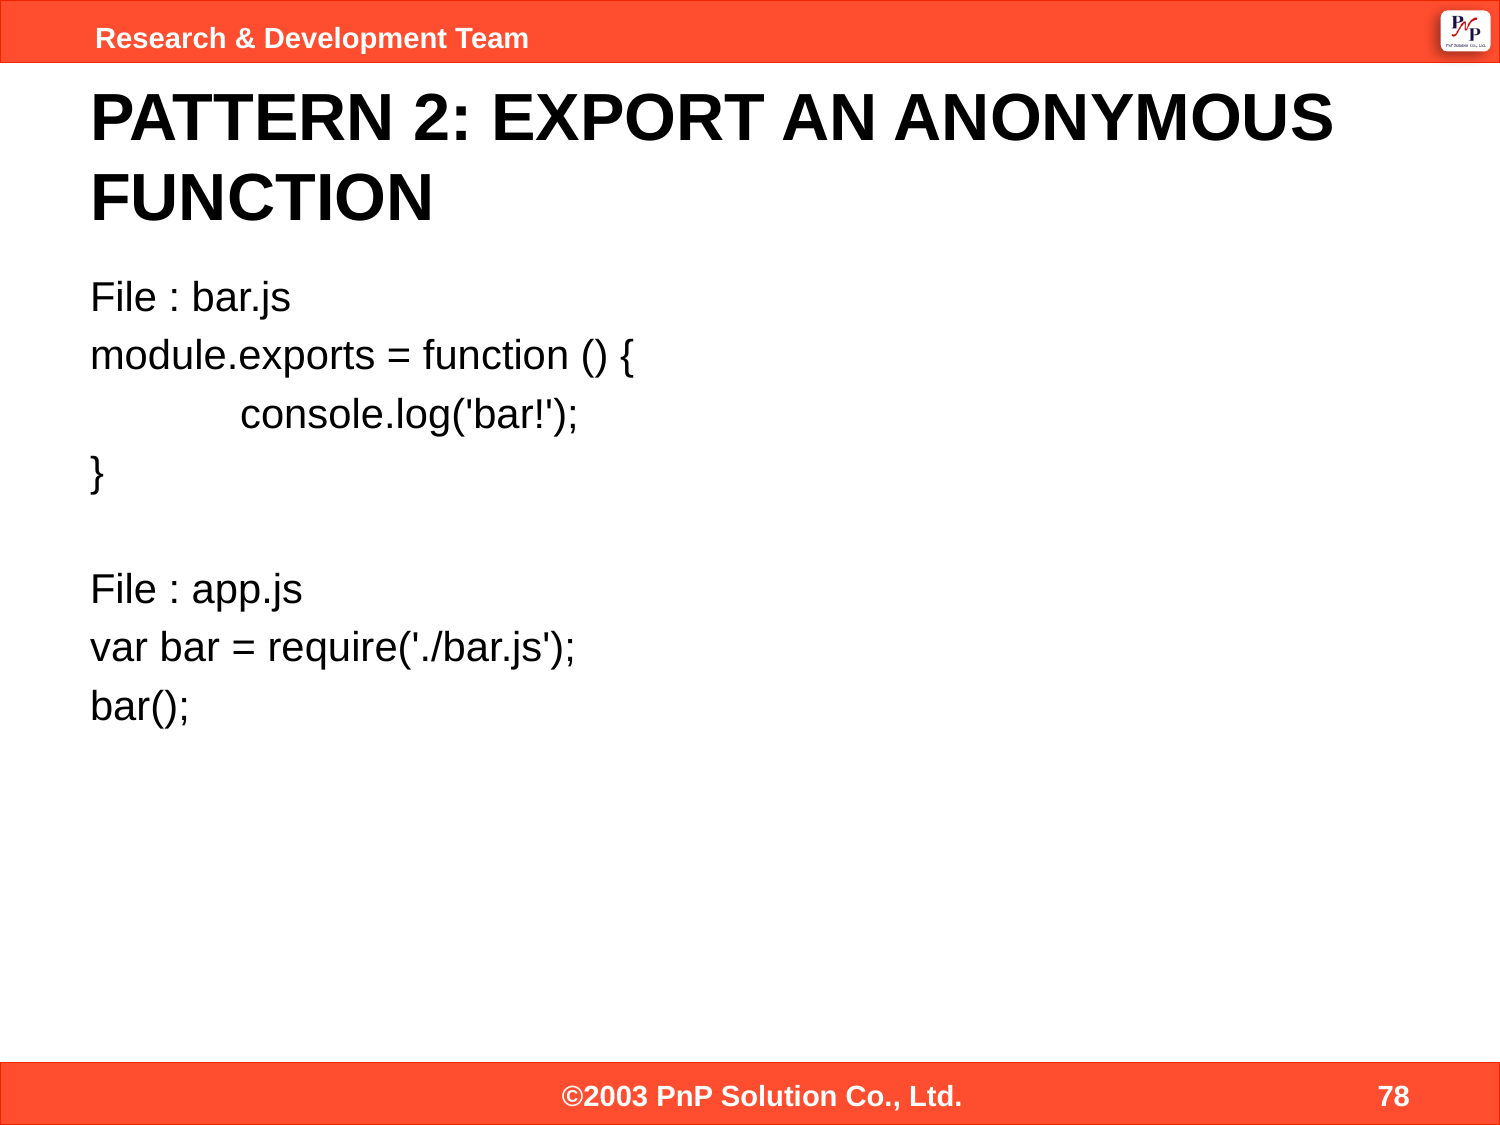

# PATTERN 2: EXPORT AN ANONYMOUS FUNCTION
File : bar.js
module.exports = function () {
	console.log('bar!');
}

File : app.js
var bar = require('./bar.js');
bar();

©2003 PnP Solution Co., Ltd.
78